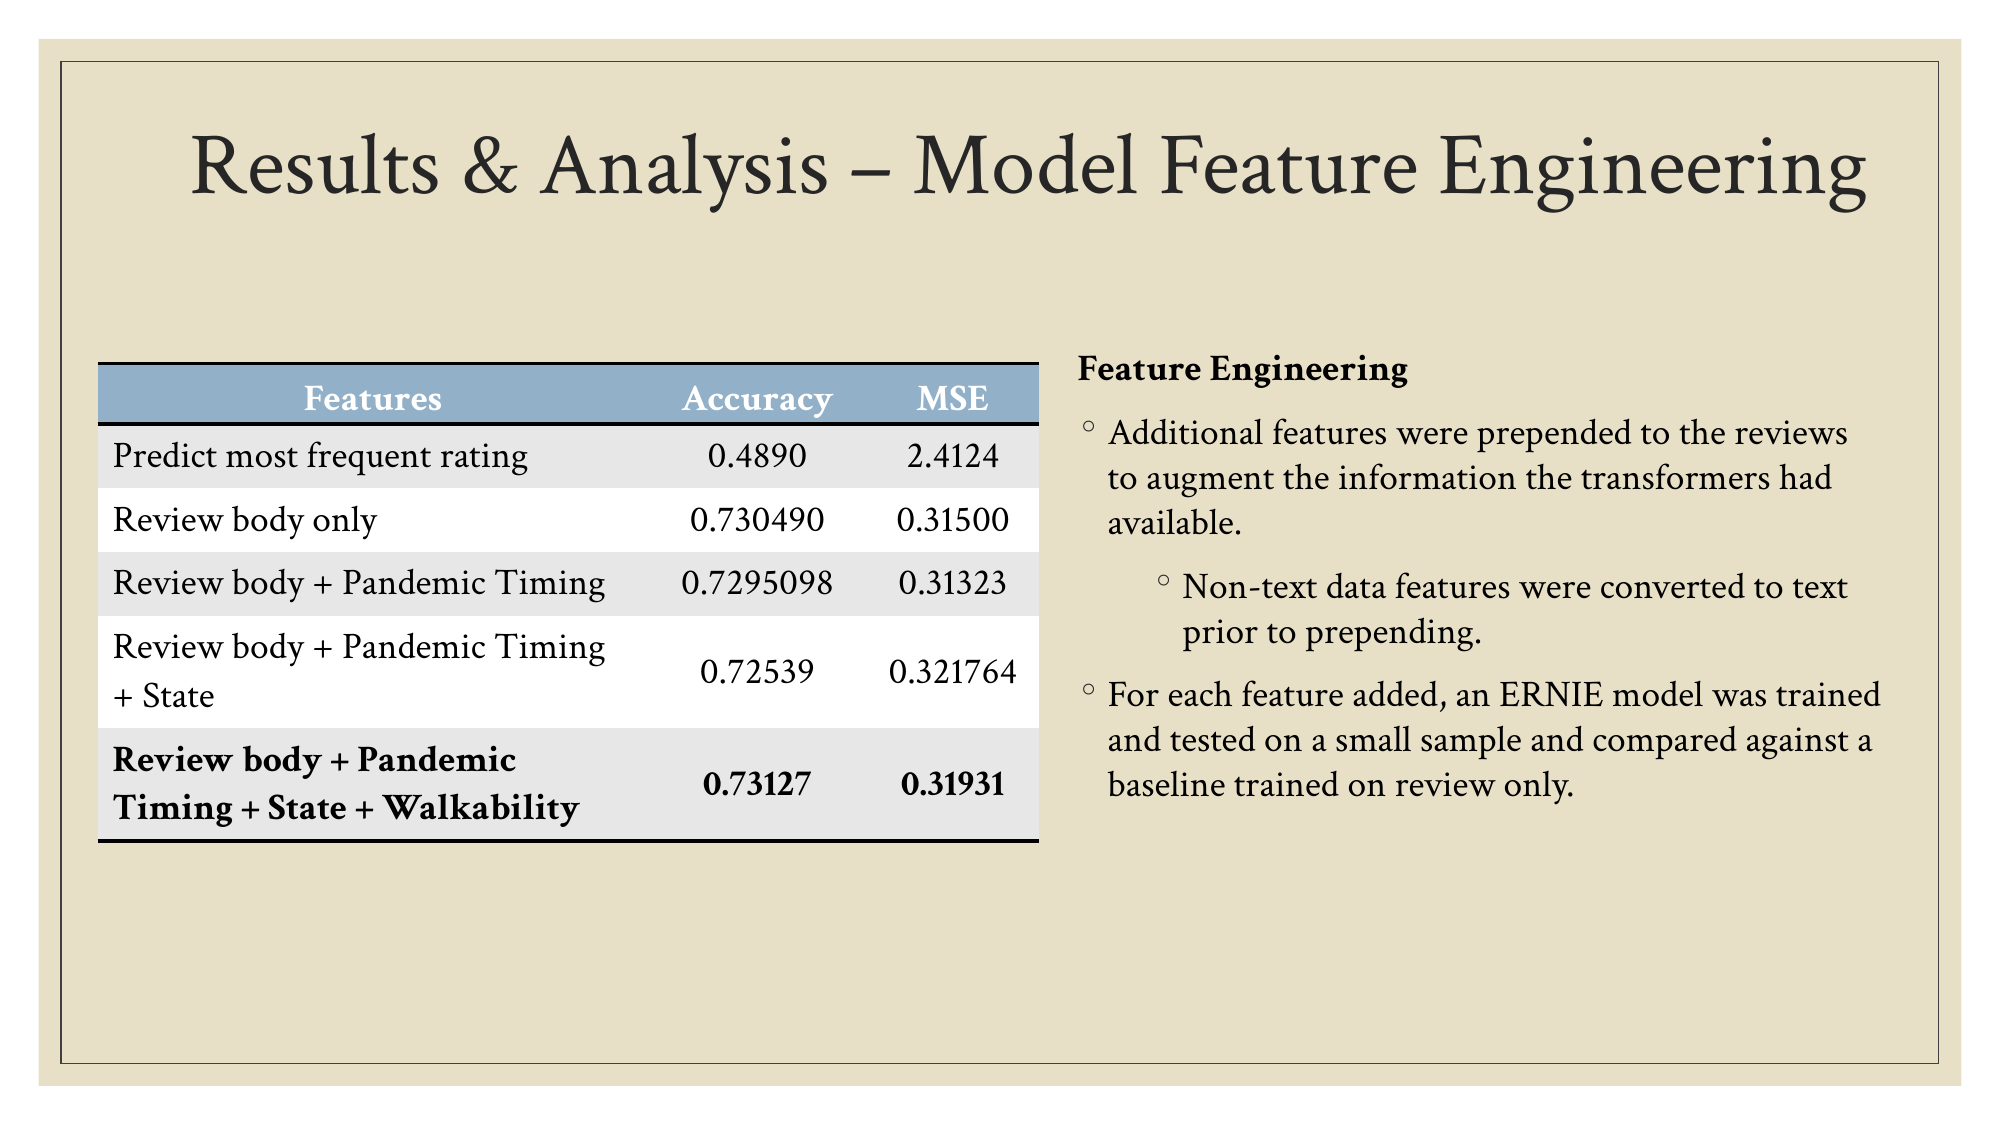

# Results & Analysis – Model Feature Engineering
Feature Engineering
Additional features were prepended to the reviews to augment the information the transformers had available.
Non-text data features were converted to text  prior to prepending.
For each feature added, an ERNIE model was trained and tested on a small sample and compared against a baseline trained on review only.
| Features | Accuracy | MSE |
| --- | --- | --- |
| Predict most frequent rating | 0.4890 | 2.4124 |
| Review body only | 0.730490 | 0.31500 |
| Review body + Pandemic Timing | 0.7295098 | 0.31323 |
| Review body + Pandemic Timing + State | 0.72539 | 0.321764 |
| Review body + Pandemic Timing + State + Walkability | 0.73127 | 0.31931 |